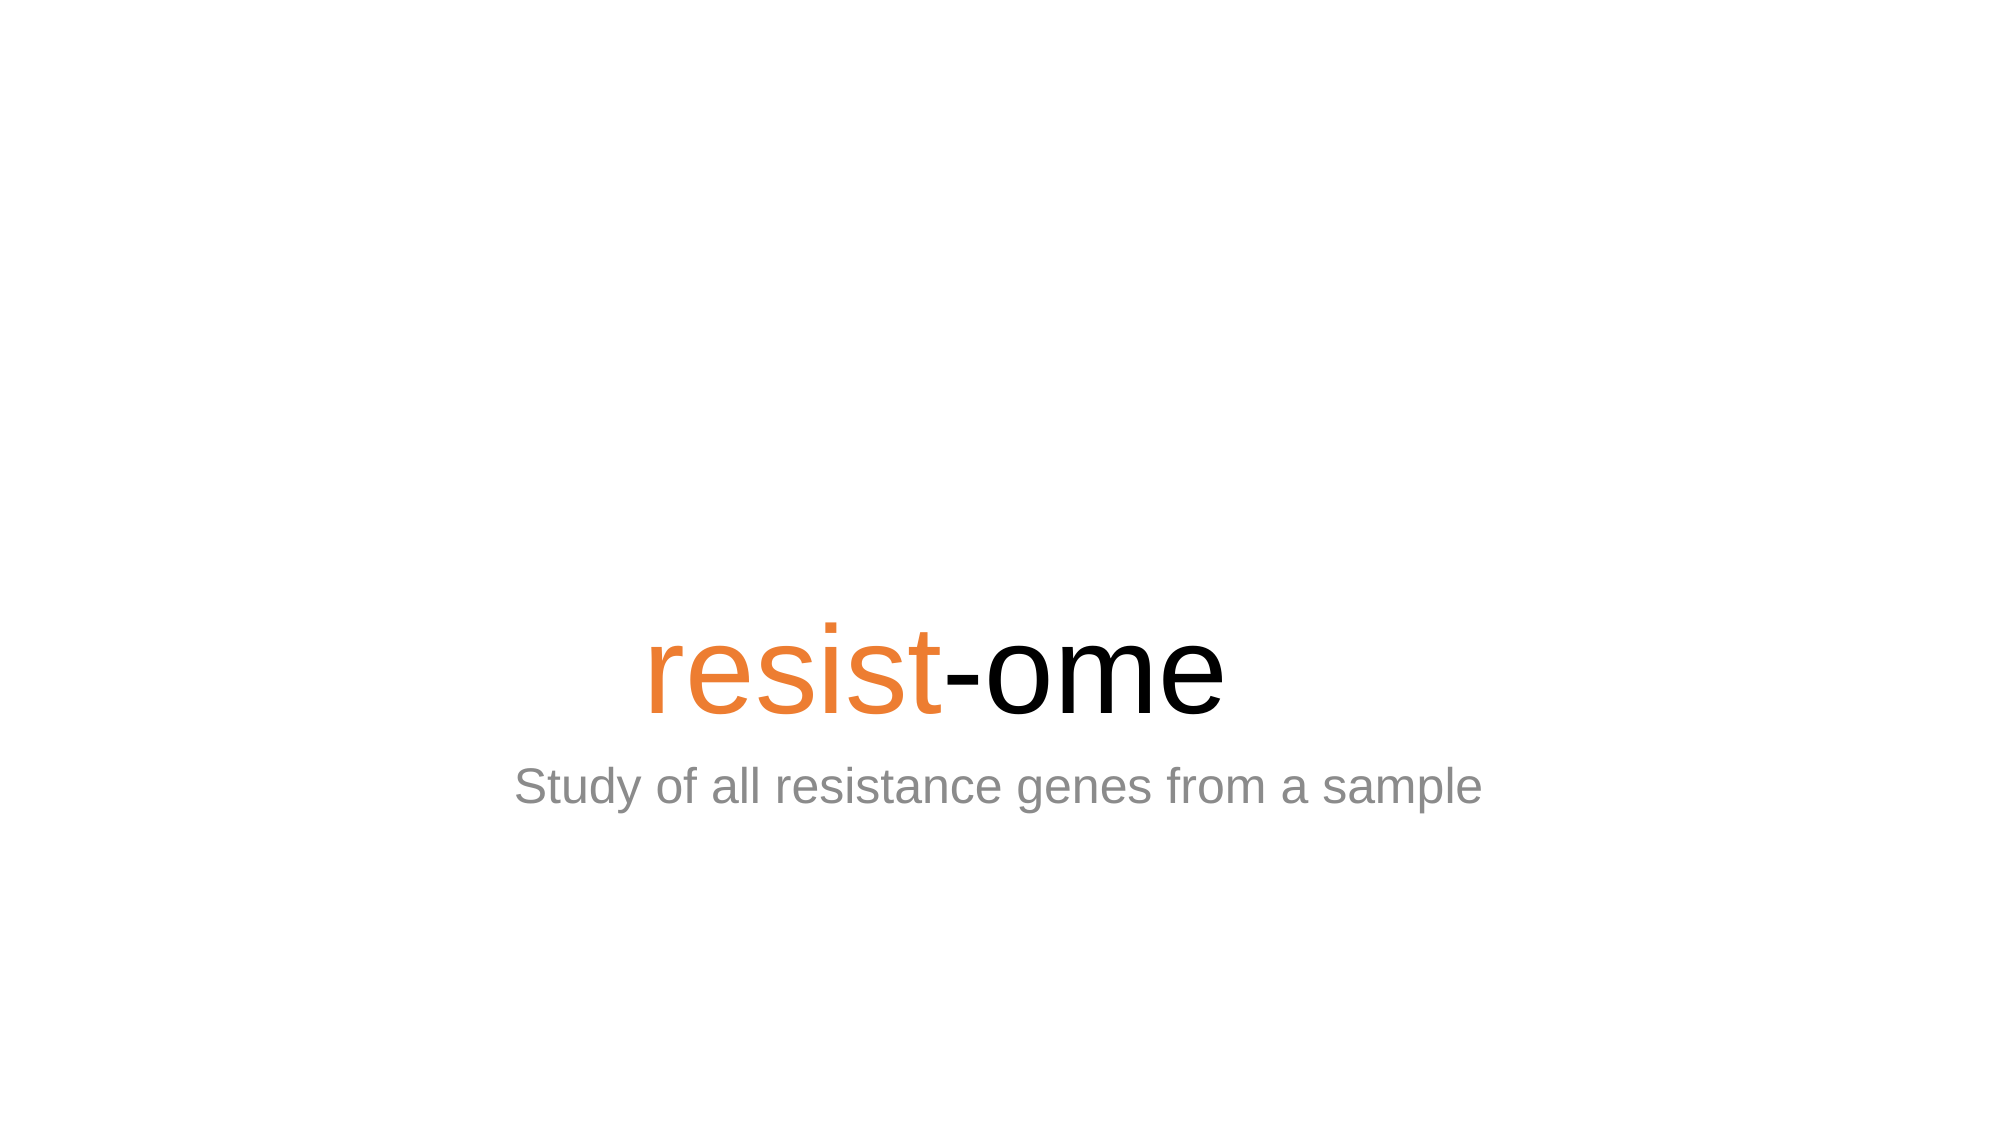

# resist-ome
Study of all resistance genes from a sample